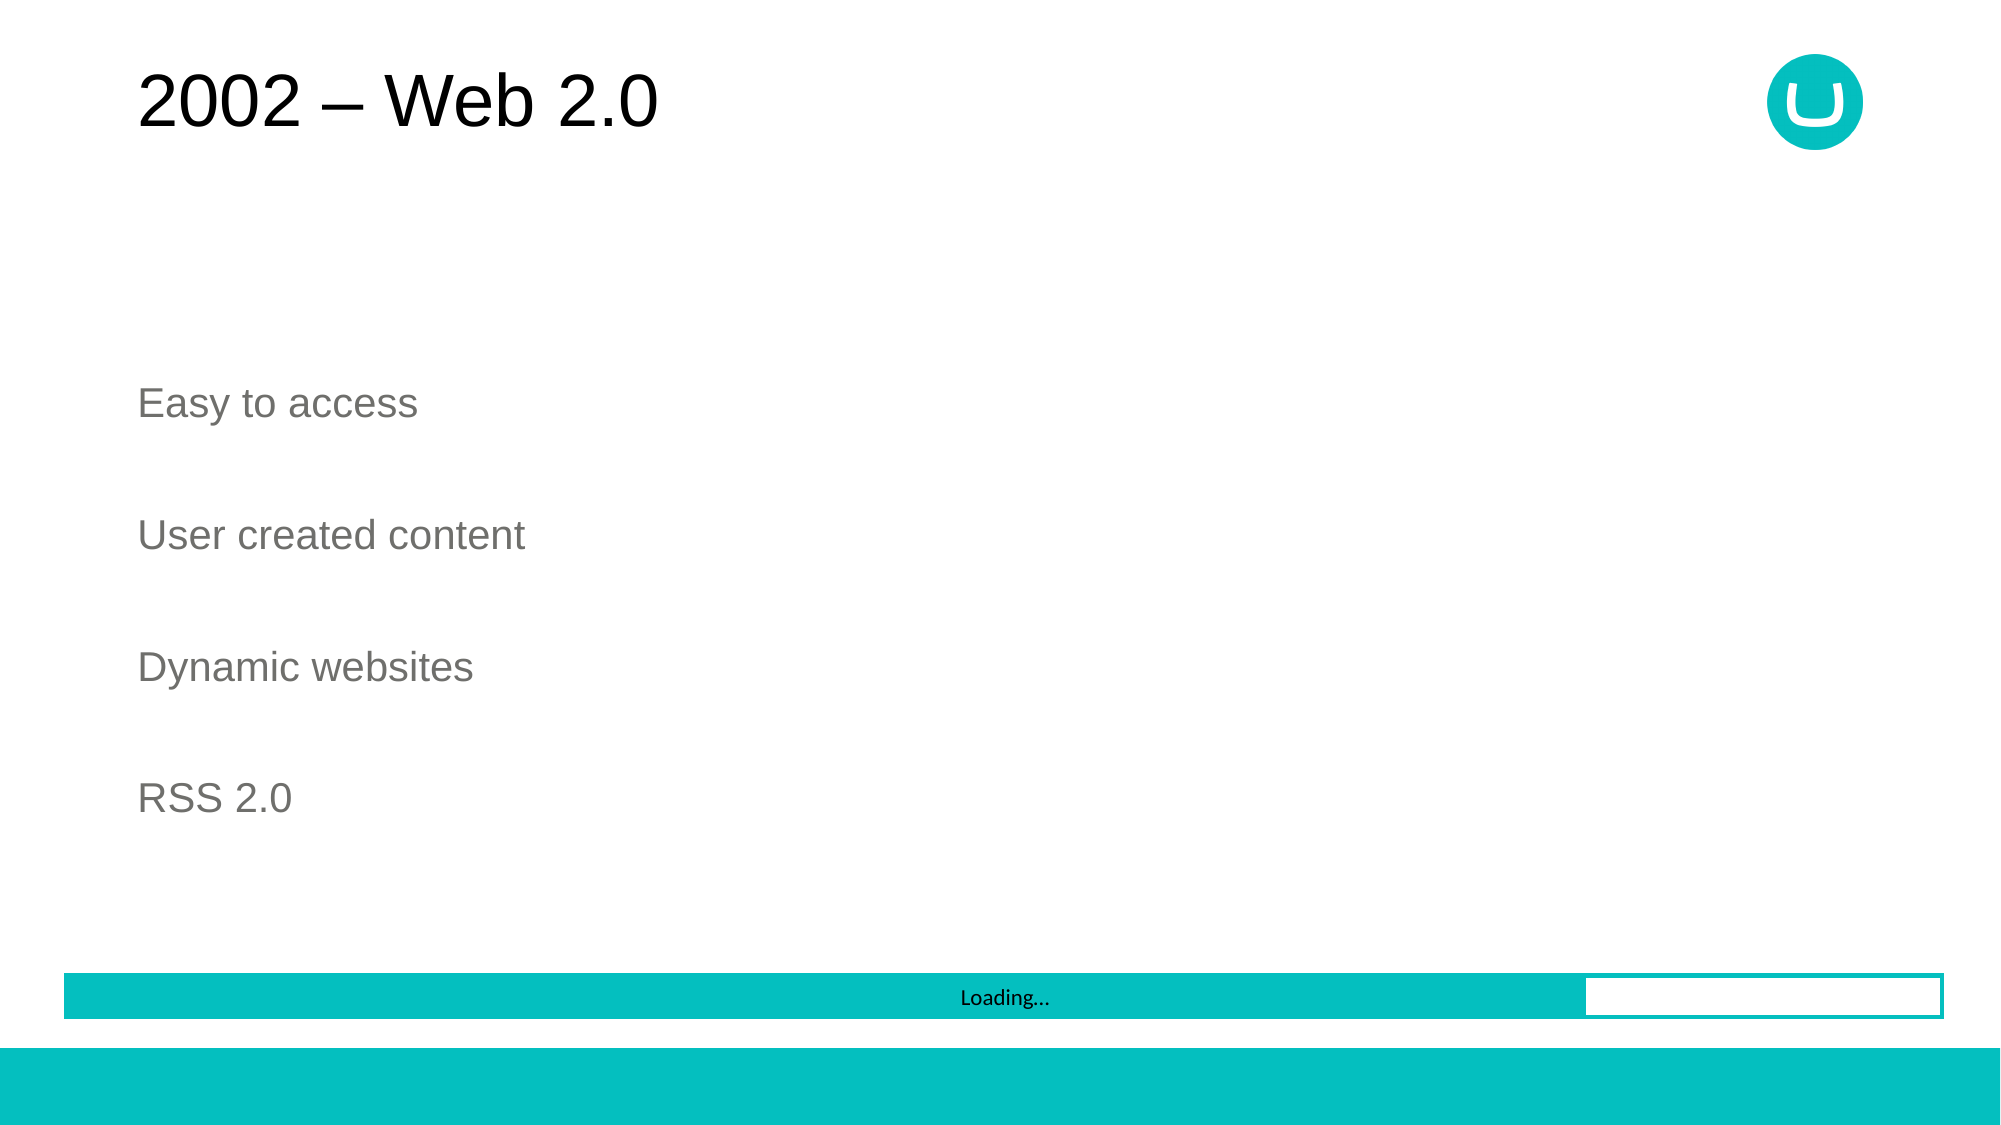

# 2002 – Web 2.0
Easy to access

User created content

Dynamic websites

RSS 2.0

Loading…